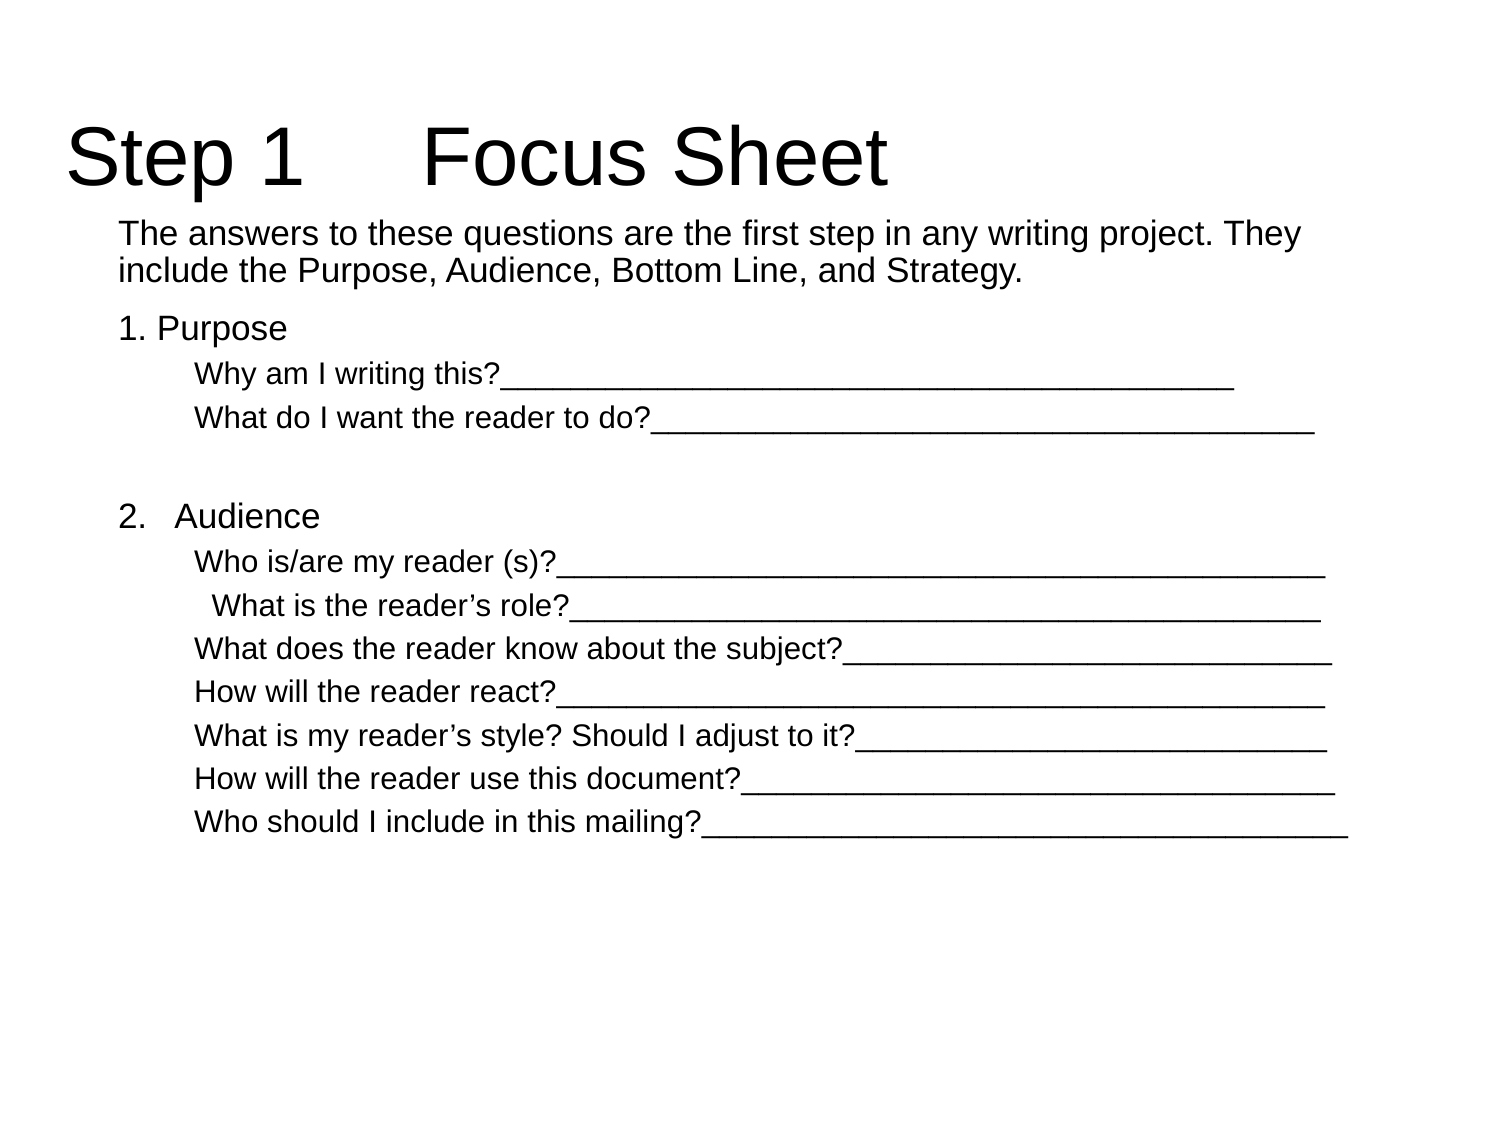

# Step 1     Focus Sheet
The answers to these questions are the first step in any writing project. They include the Purpose, Audience, Bottom Line, and Strategy.
1. Purpose
Why am I writing this?__________________________________________
What do I want the reader to do?______________________________________

2.   Audience
Who is/are my reader (s)?____________________________________________
  What is the reader’s role?___________________________________________
What does the reader know about the subject?____________________________
How will the reader react?____________________________________________
What is my reader’s style? Should I adjust to it?___________________________
How will the reader use this document?__________________________________
Who should I include in this mailing?_____________________________________